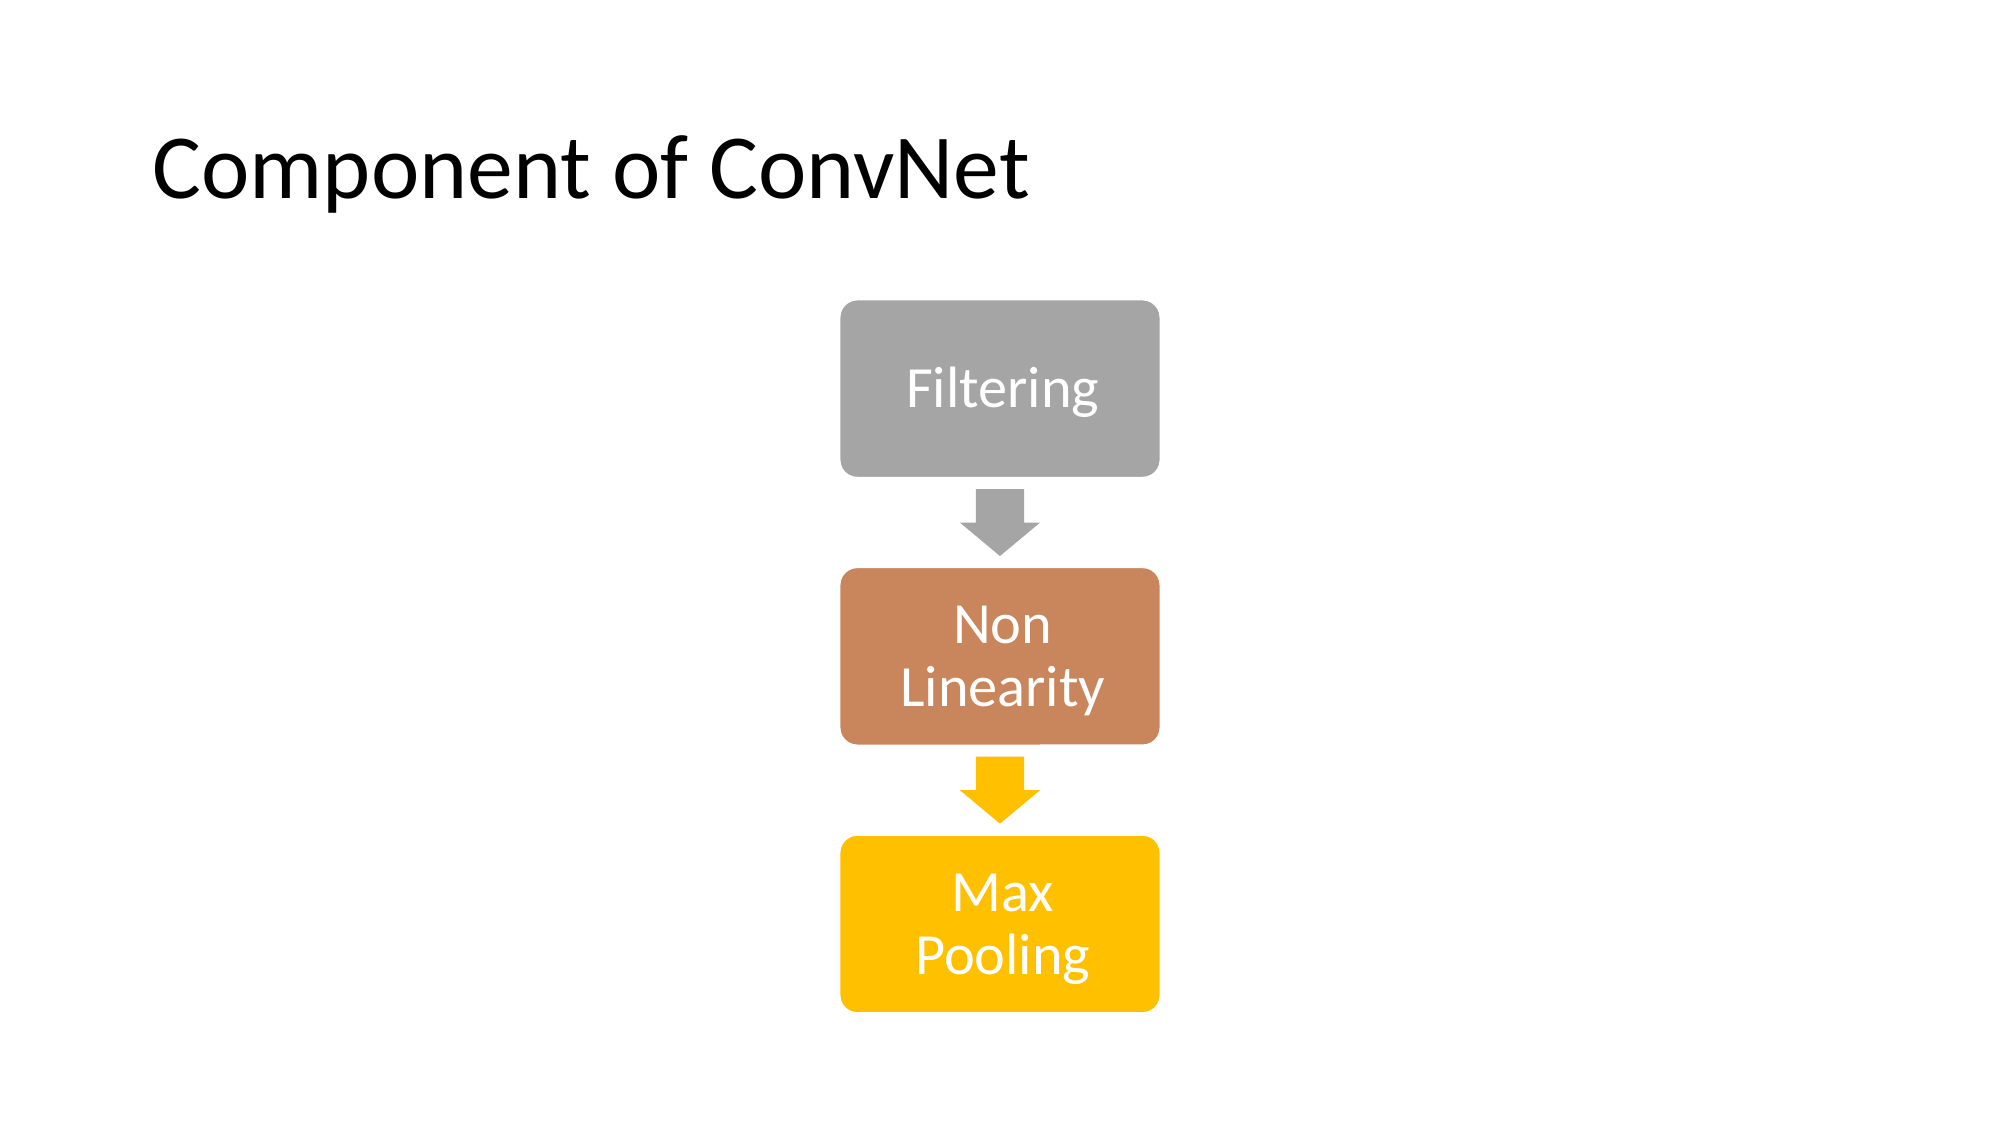

# Component of ConvNet
Filtering

Non Linearity

Max Pooling